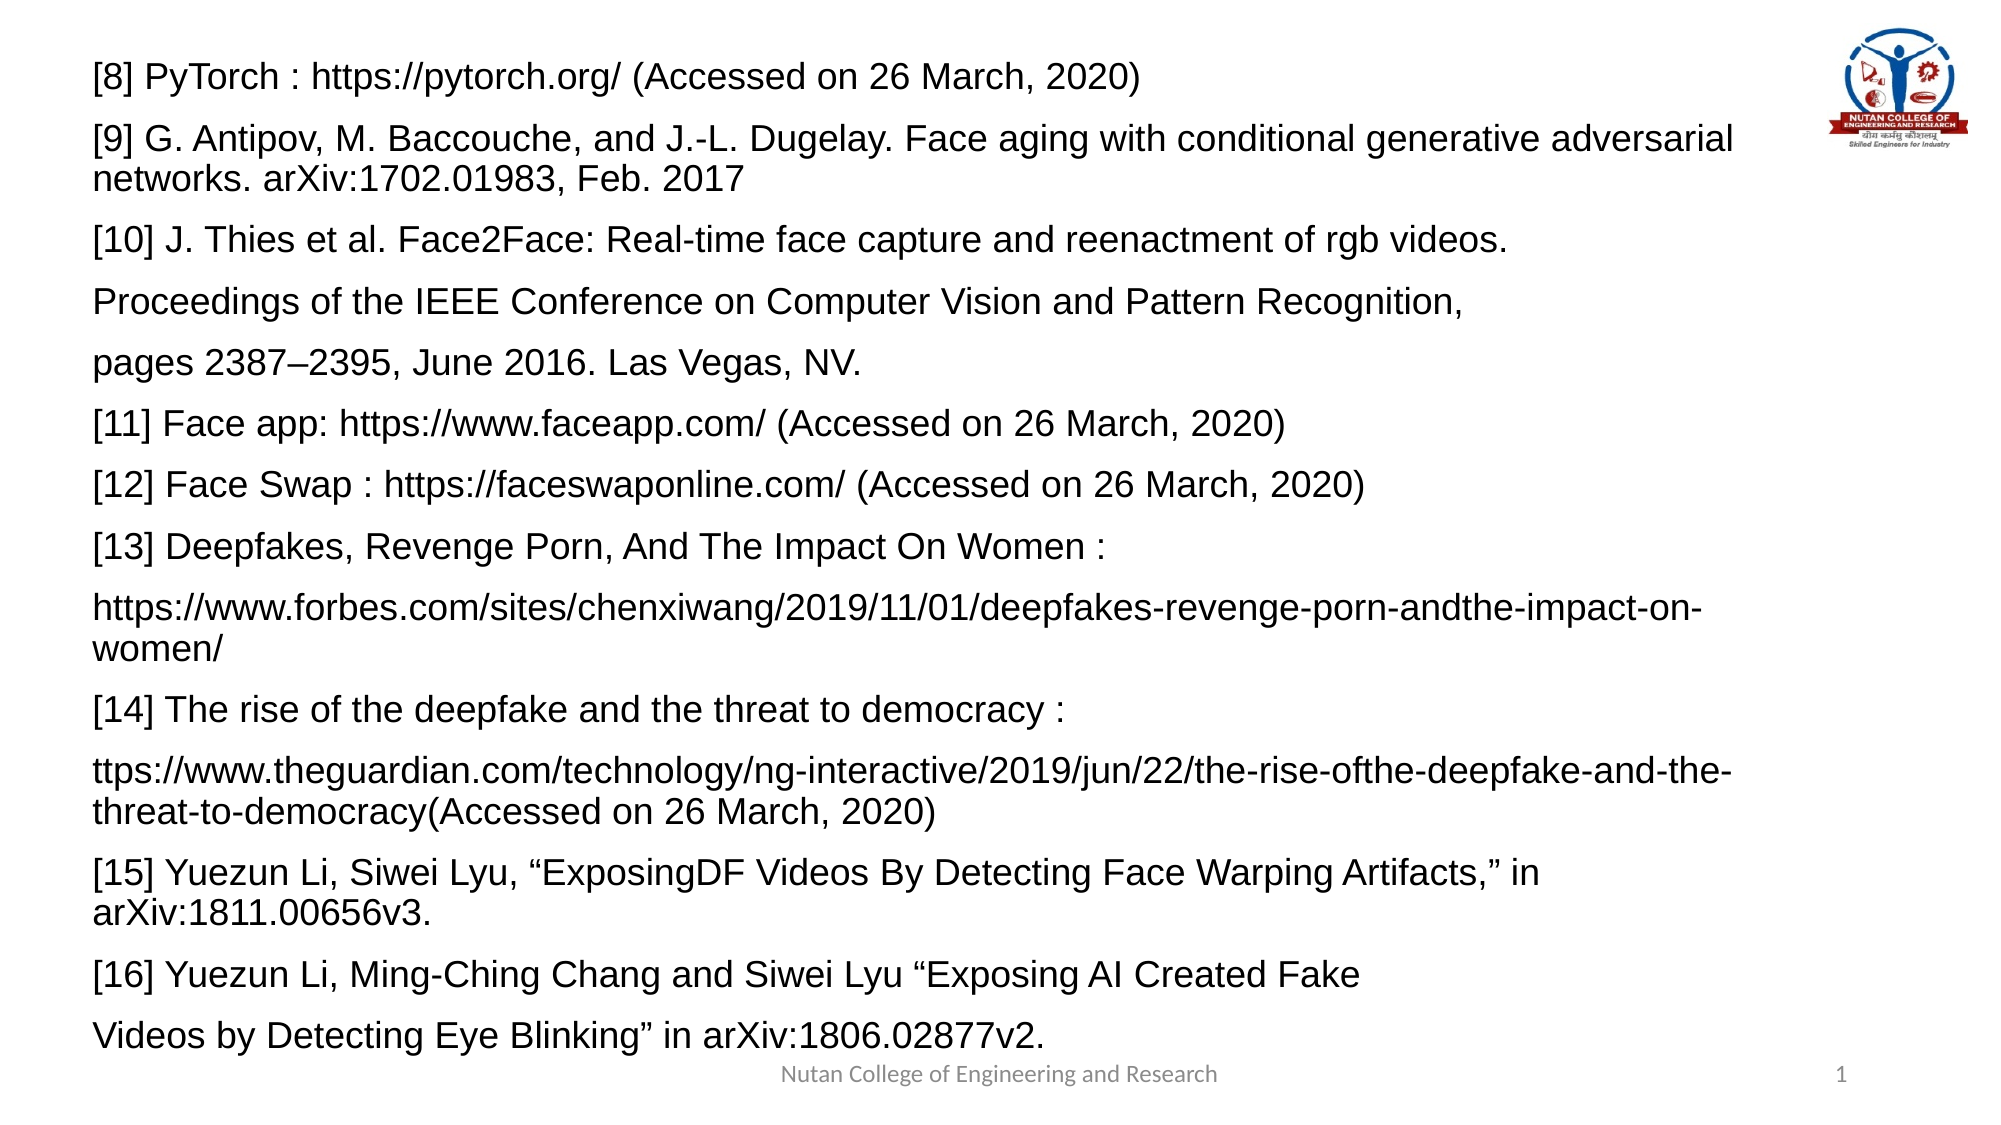

[8] PyTorch : https://pytorch.org/ (Accessed on 26 March, 2020)
[9] G. Antipov, M. Baccouche, and J.-L. Dugelay. Face aging with conditional generative adversarial networks. arXiv:1702.01983, Feb. 2017
[10] J. Thies et al. Face2Face: Real-time face capture and reenactment of rgb videos.
Proceedings of the IEEE Conference on Computer Vision and Pattern Recognition,
pages 2387–2395, June 2016. Las Vegas, NV.
[11] Face app: https://www.faceapp.com/ (Accessed on 26 March, 2020)
[12] Face Swap : https://faceswaponline.com/ (Accessed on 26 March, 2020)
[13] Deepfakes, Revenge Porn, And The Impact On Women :
https://www.forbes.com/sites/chenxiwang/2019/11/01/deepfakes-revenge-porn-andthe-impact-on-women/
[14] The rise of the deepfake and the threat to democracy :
ttps://www.theguardian.com/technology/ng-interactive/2019/jun/22/the-rise-ofthe-deepfake-and-the-threat-to-democracy(Accessed on 26 March, 2020)
[15] Yuezun Li, Siwei Lyu, “ExposingDF Videos By Detecting Face Warping Artifacts,” in arXiv:1811.00656v3.
[16] Yuezun Li, Ming-Ching Chang and Siwei Lyu “Exposing AI Created Fake
Videos by Detecting Eye Blinking” in arXiv:1806.02877v2.
Nutan College of Engineering and Research
1